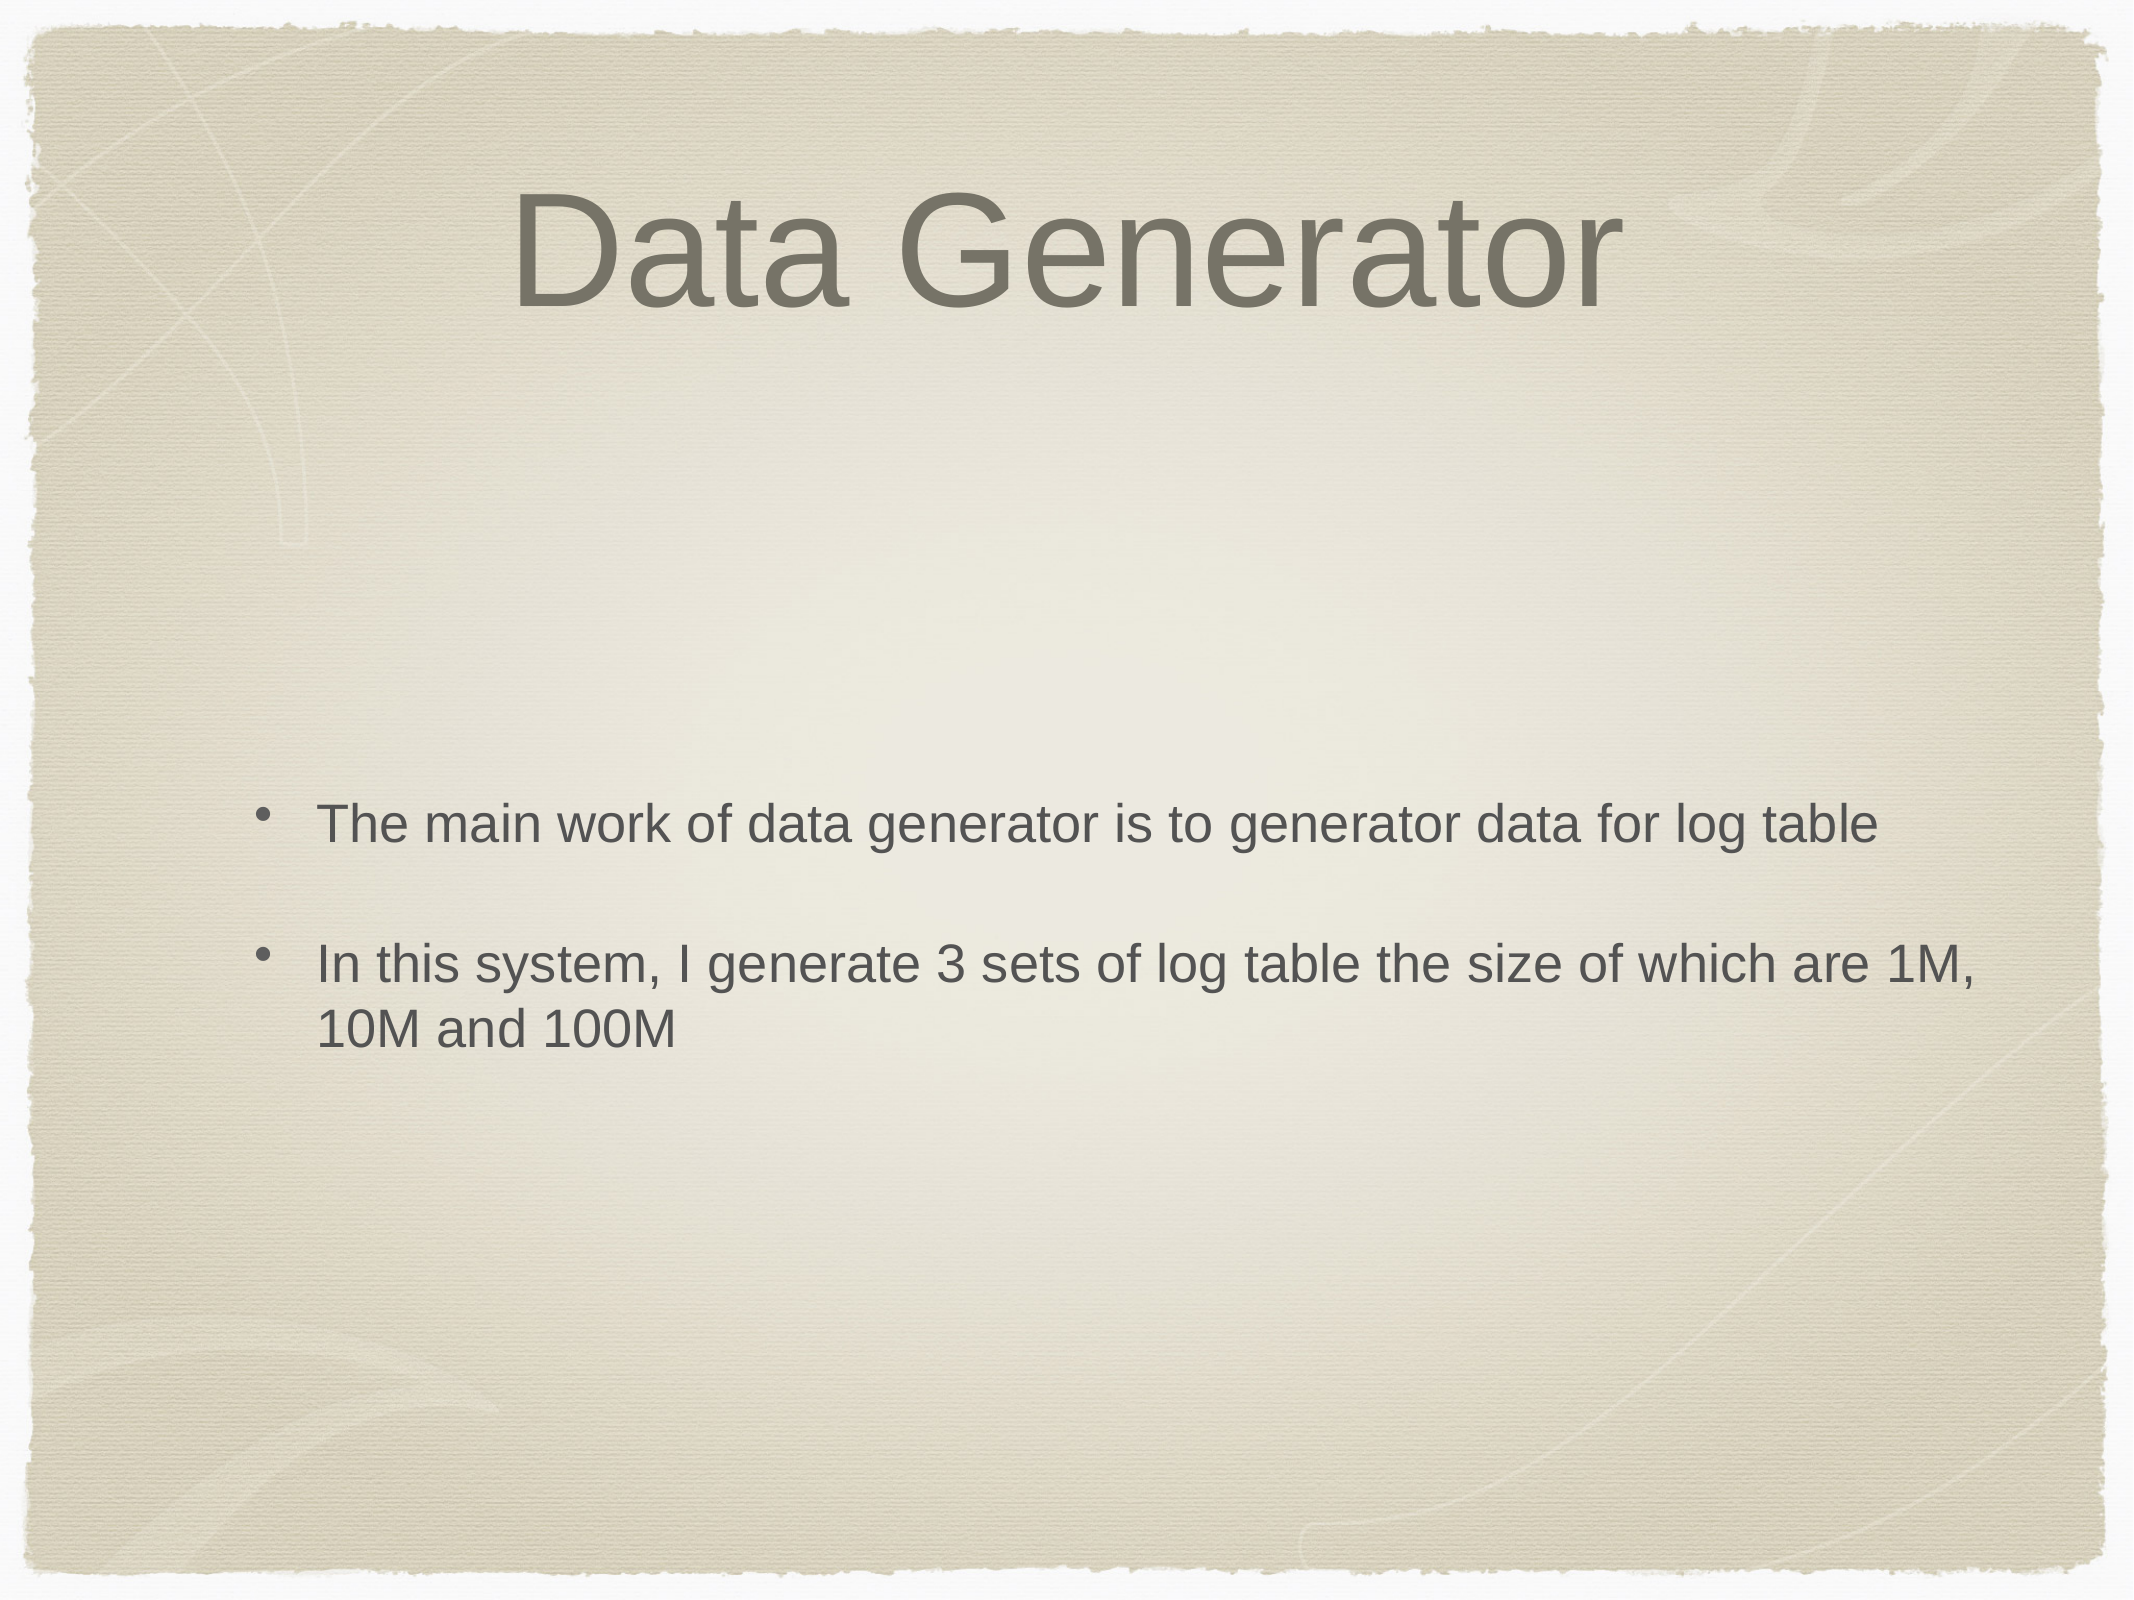

# Data Generator
The main work of data generator is to generator data for log table
In this system, I generate 3 sets of log table the size of which are 1M, 10M and 100M